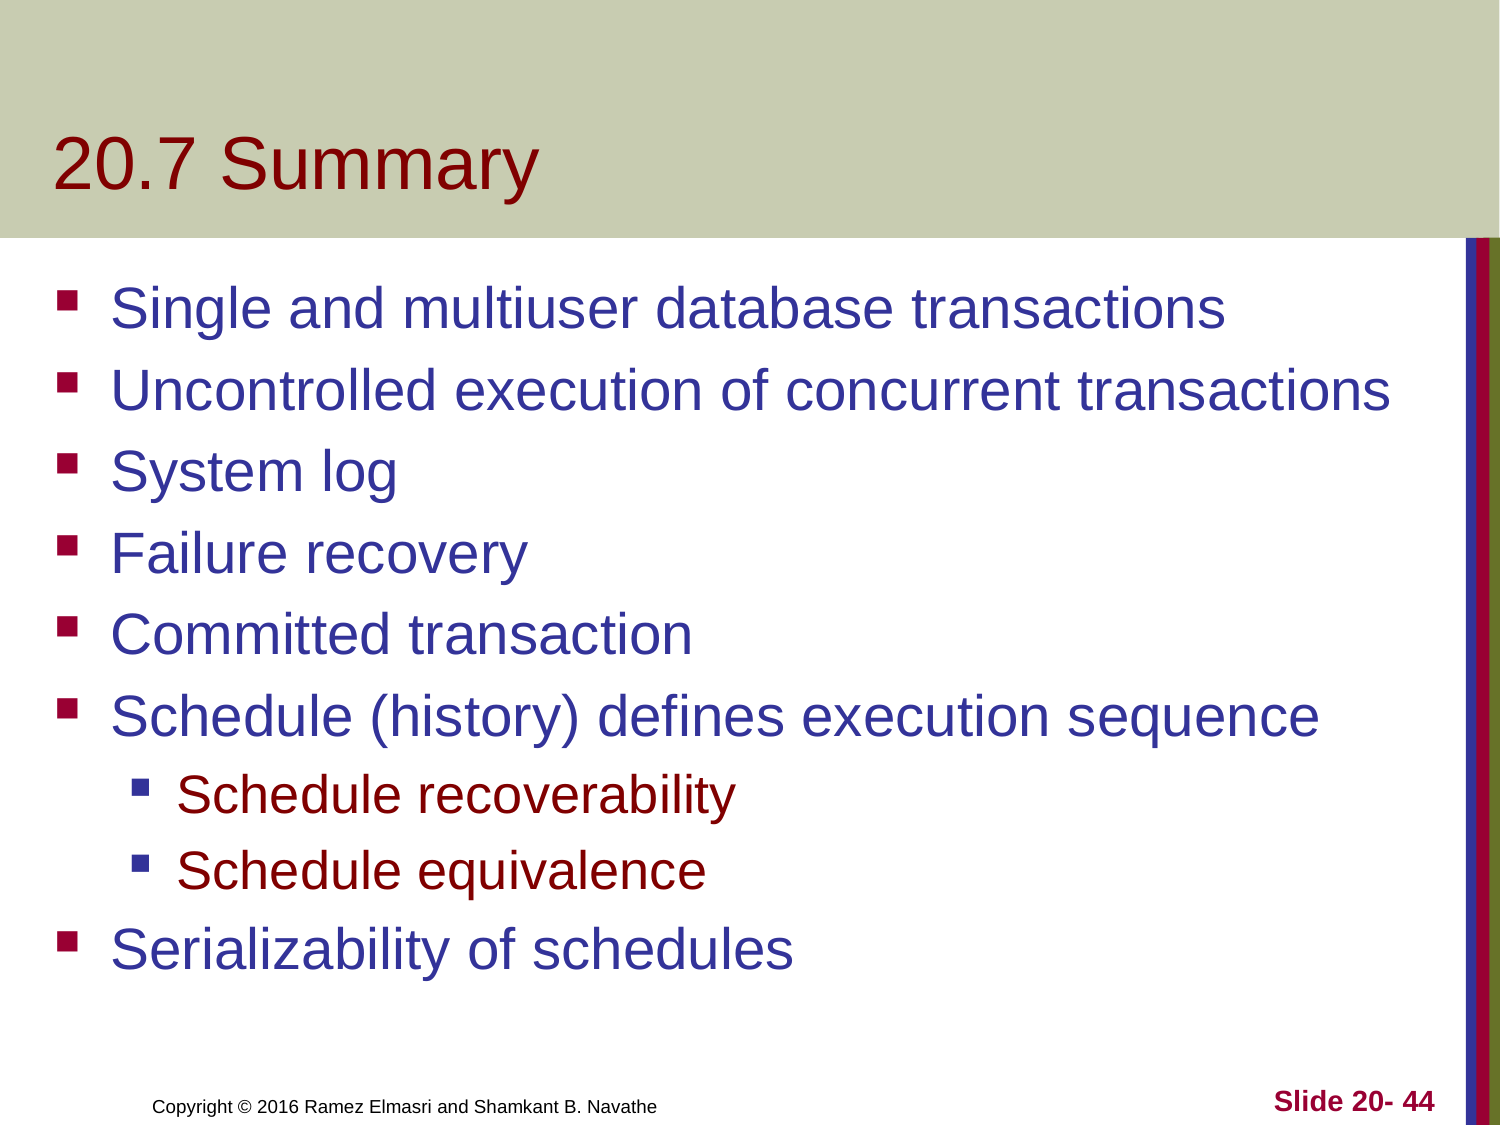

# 20.7 Summary
Single and multiuser database transactions
Uncontrolled execution of concurrent transactions
System log
Failure recovery
Committed transaction
Schedule (history) defines execution sequence
Schedule recoverability
Schedule equivalence
Serializability of schedules
Slide 20- 44